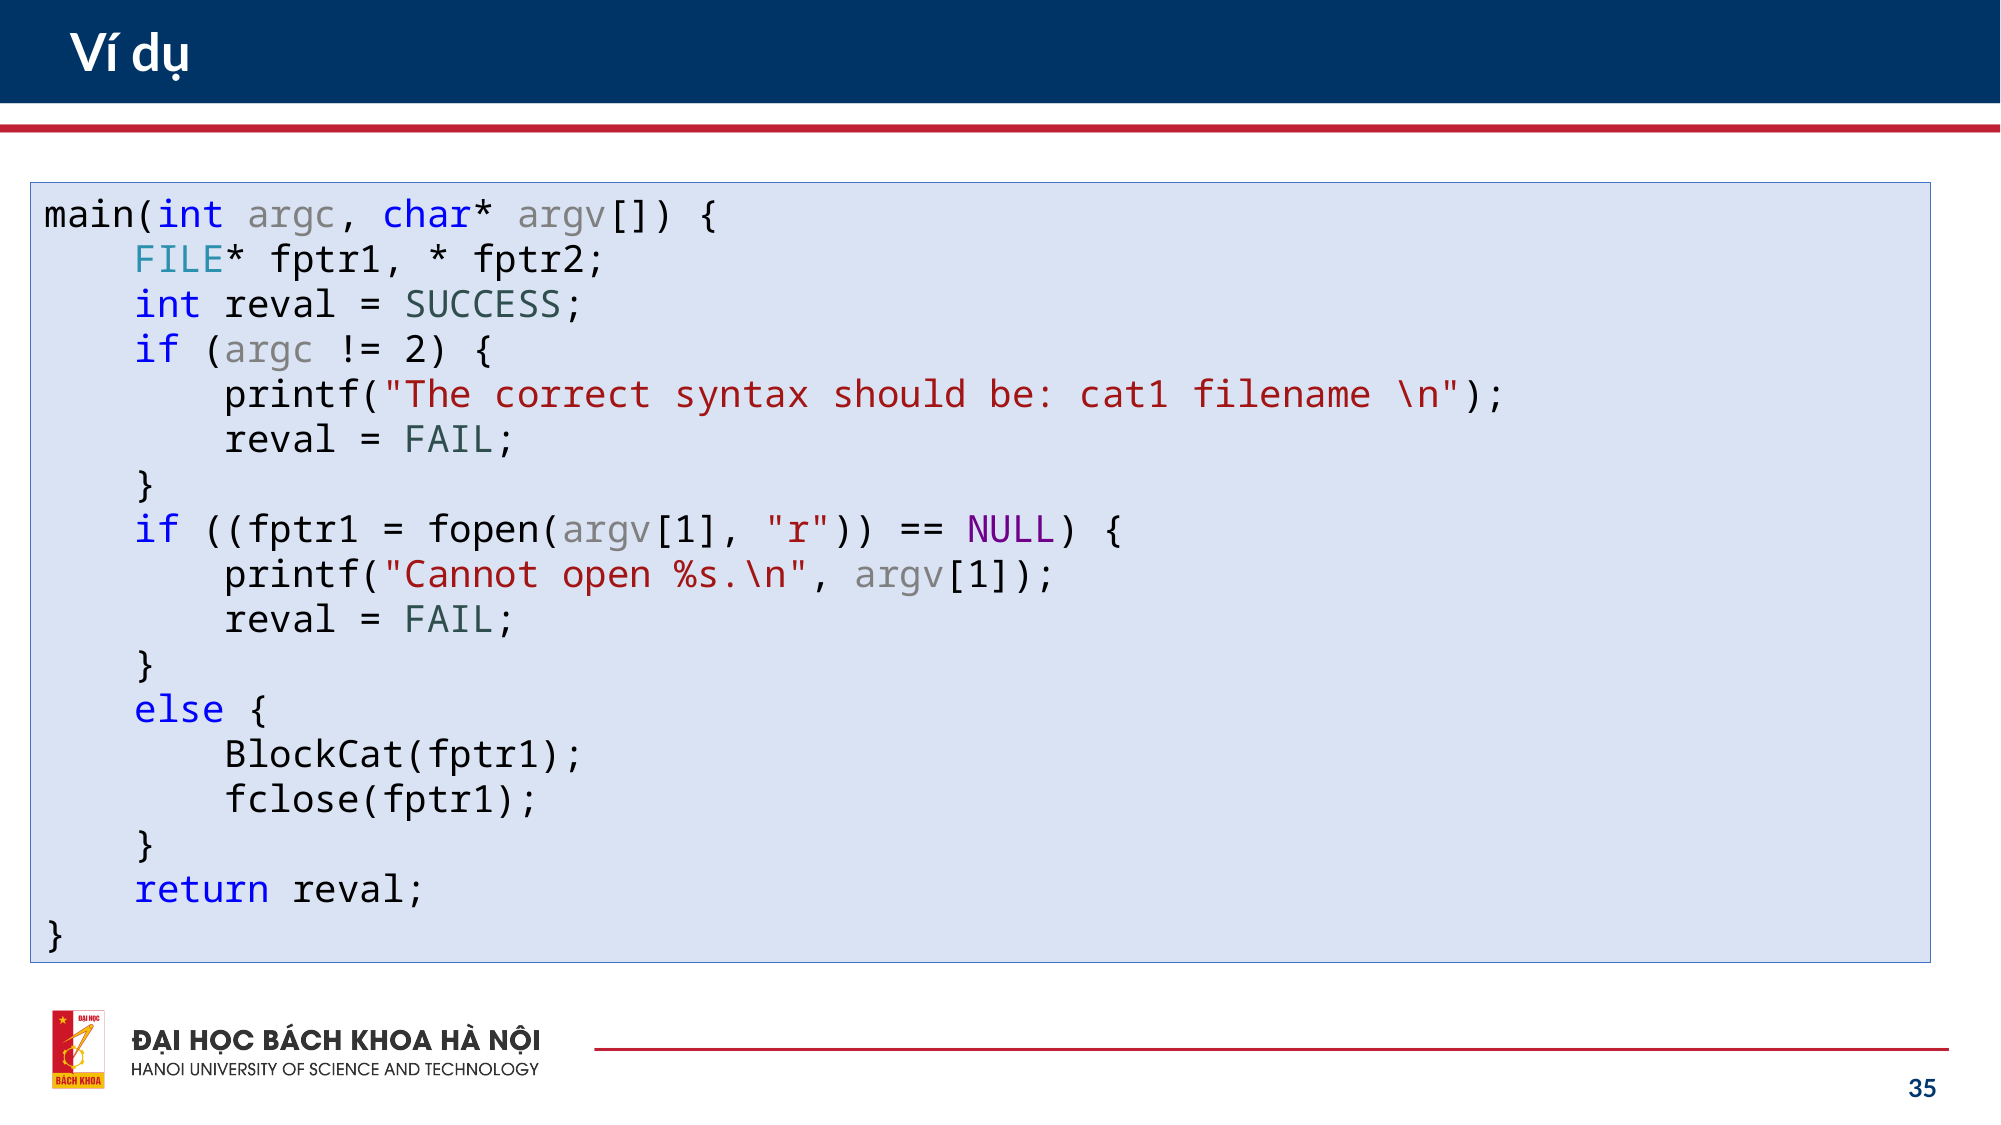

# Ví dụ

main(int argc, char* argv[]) {
    FILE* fptr1, * fptr2;
    int reval = SUCCESS;
    if (argc != 2) {
        printf("The correct syntax should be: cat1 filename \n");
        reval = FAIL;
    }
    if ((fptr1 = fopen(argv[1], "r")) == NULL) {
        printf("Cannot open %s.\n", argv[1]);
        reval = FAIL;
    }
    else {
        BlockCat(fptr1);
        fclose(fptr1);
    }
    return reval;
}
35